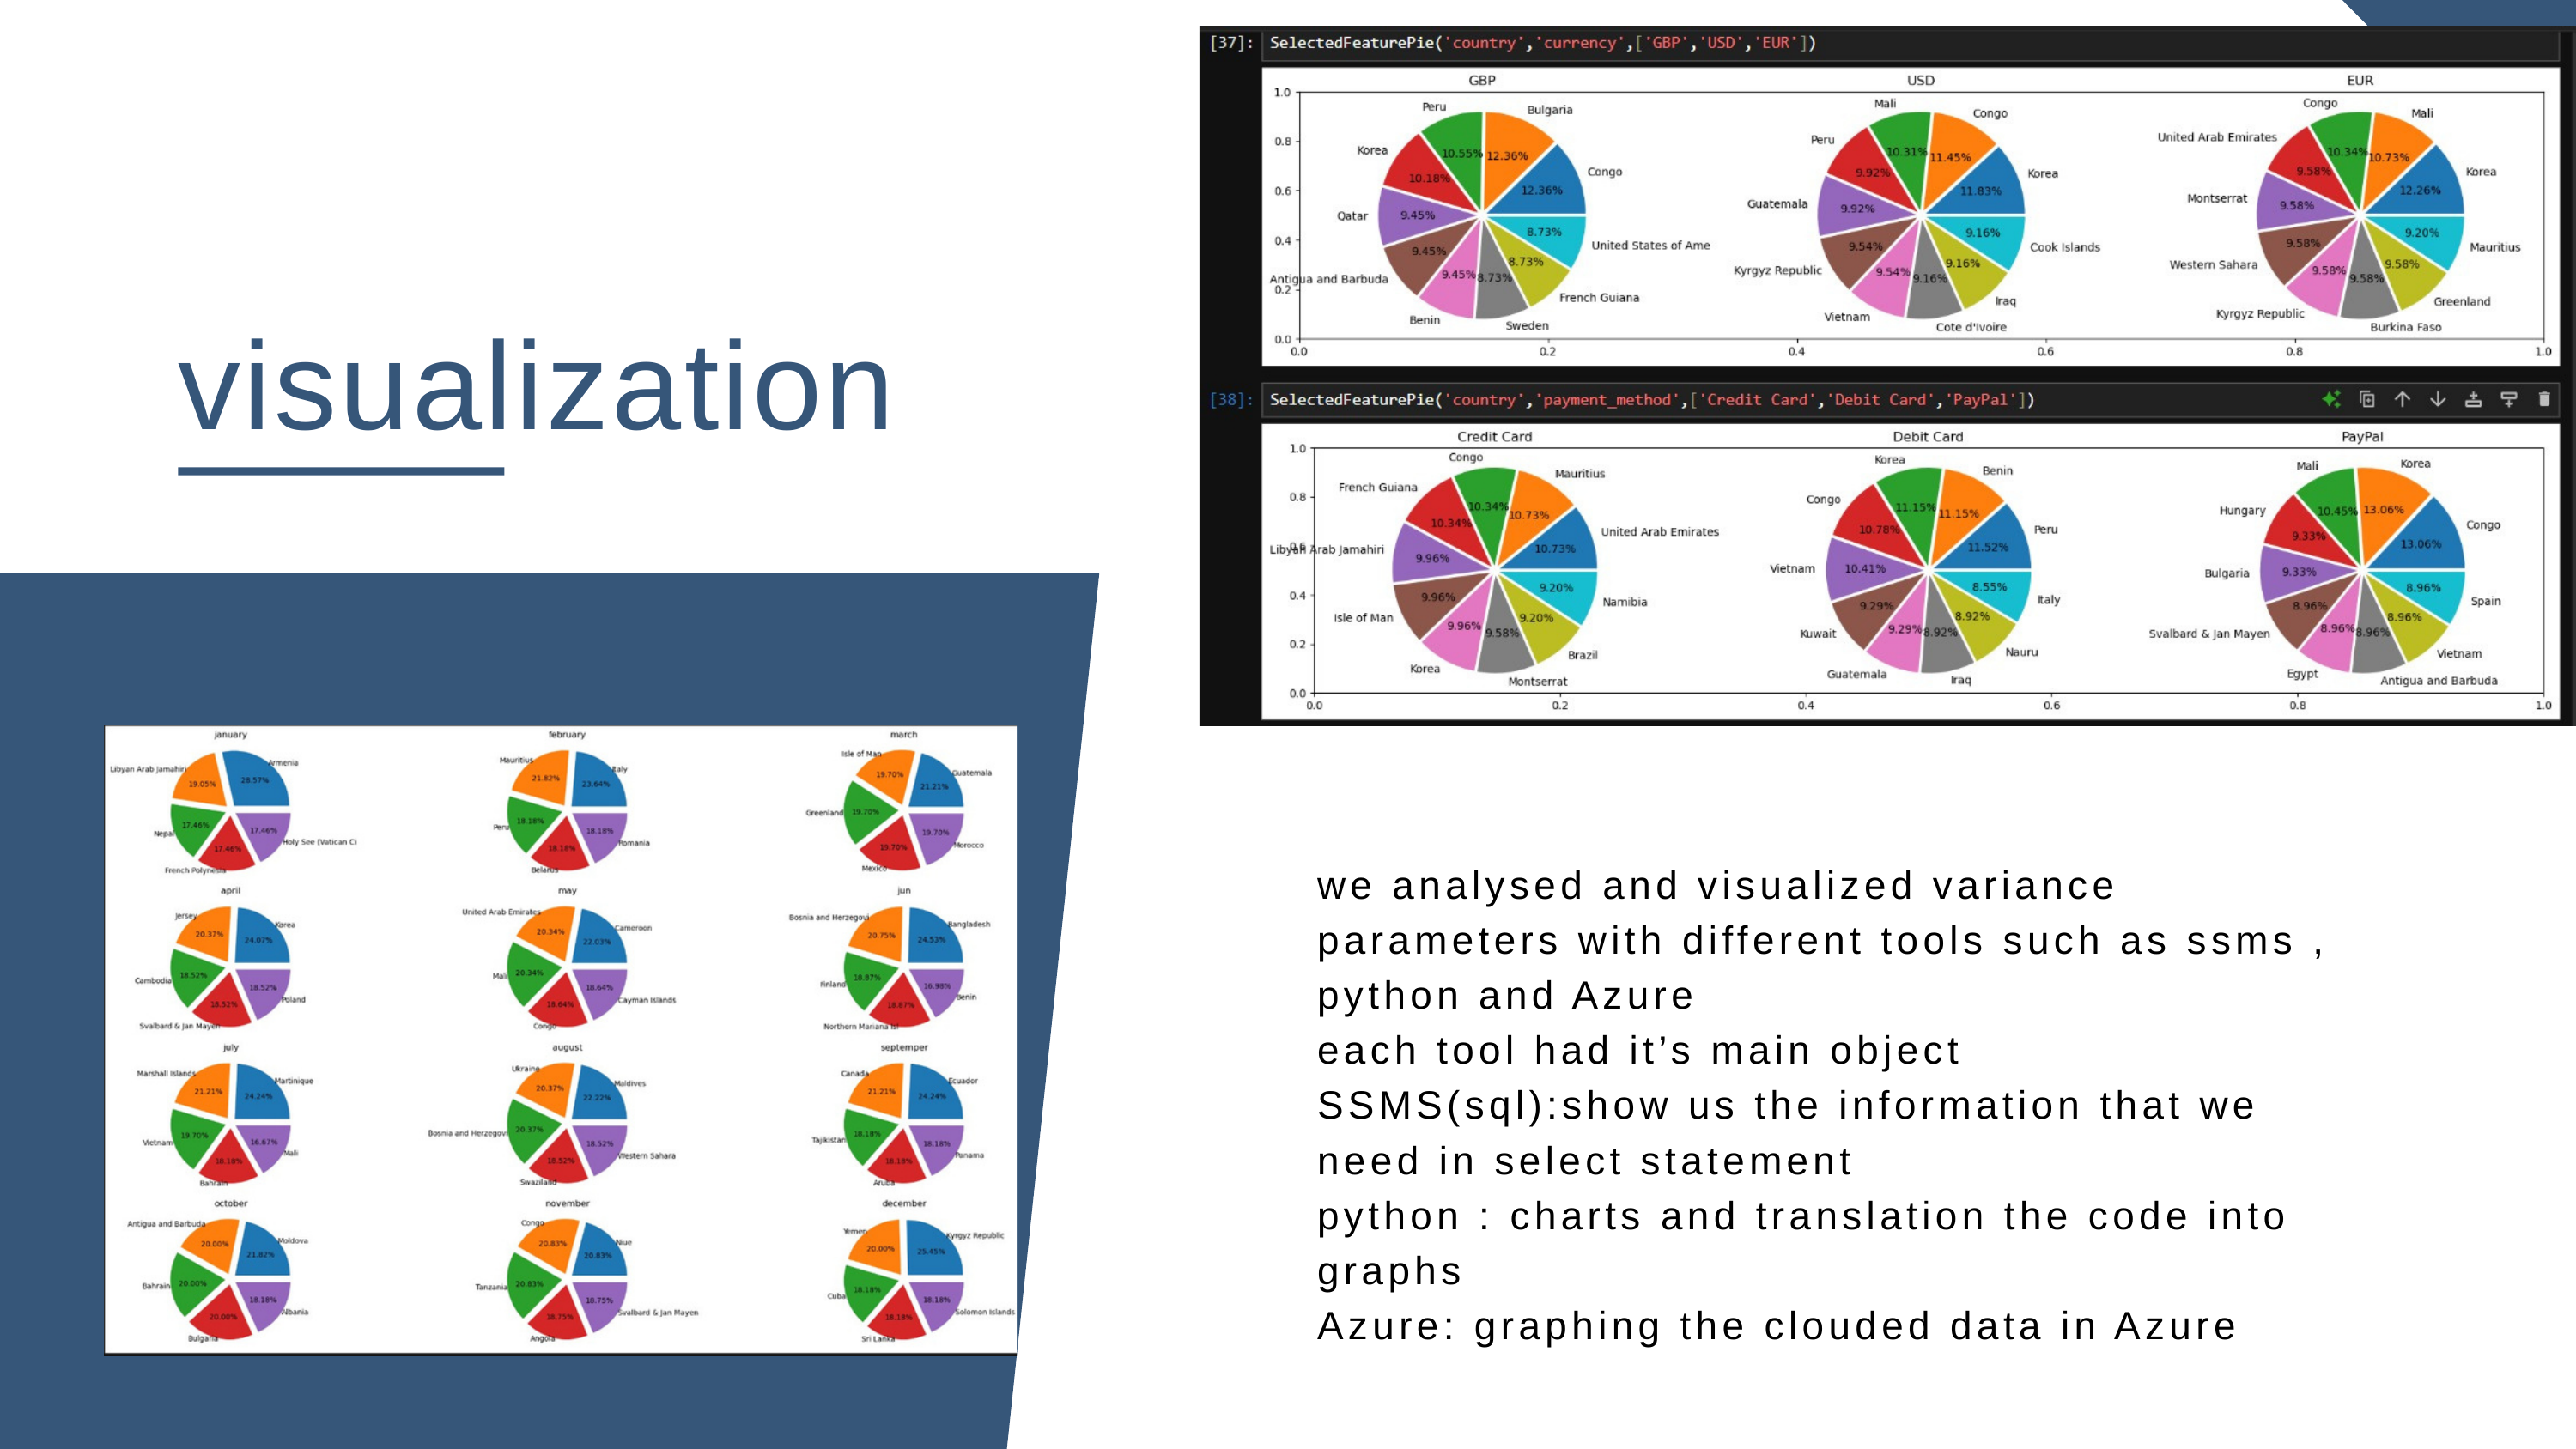

visualization

we analysed and visualized variance parameters with different tools such as ssms , python and Azure
each tool had it’s main object
SSMS(sql):show us the information that we need in select statement
python : charts and translation the code into graphs
Azure: graphing the clouded data in Azure